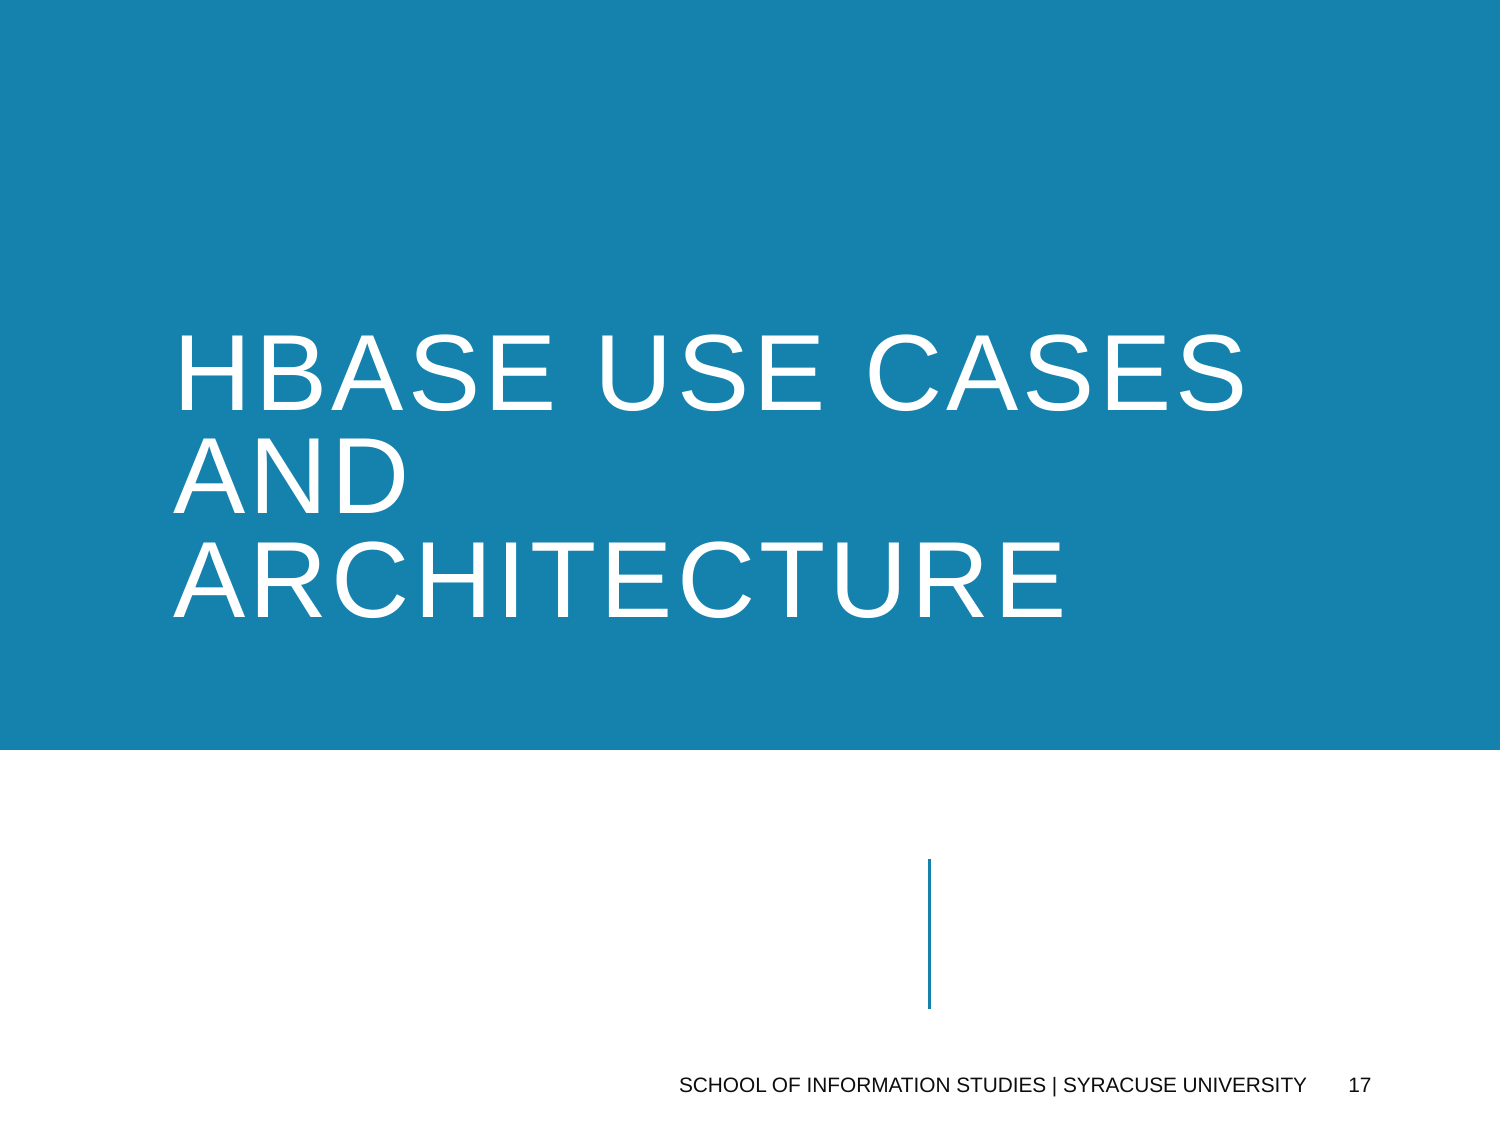

# HBase Use Cases and Architecture
School of Information Studies | Syracuse University
17